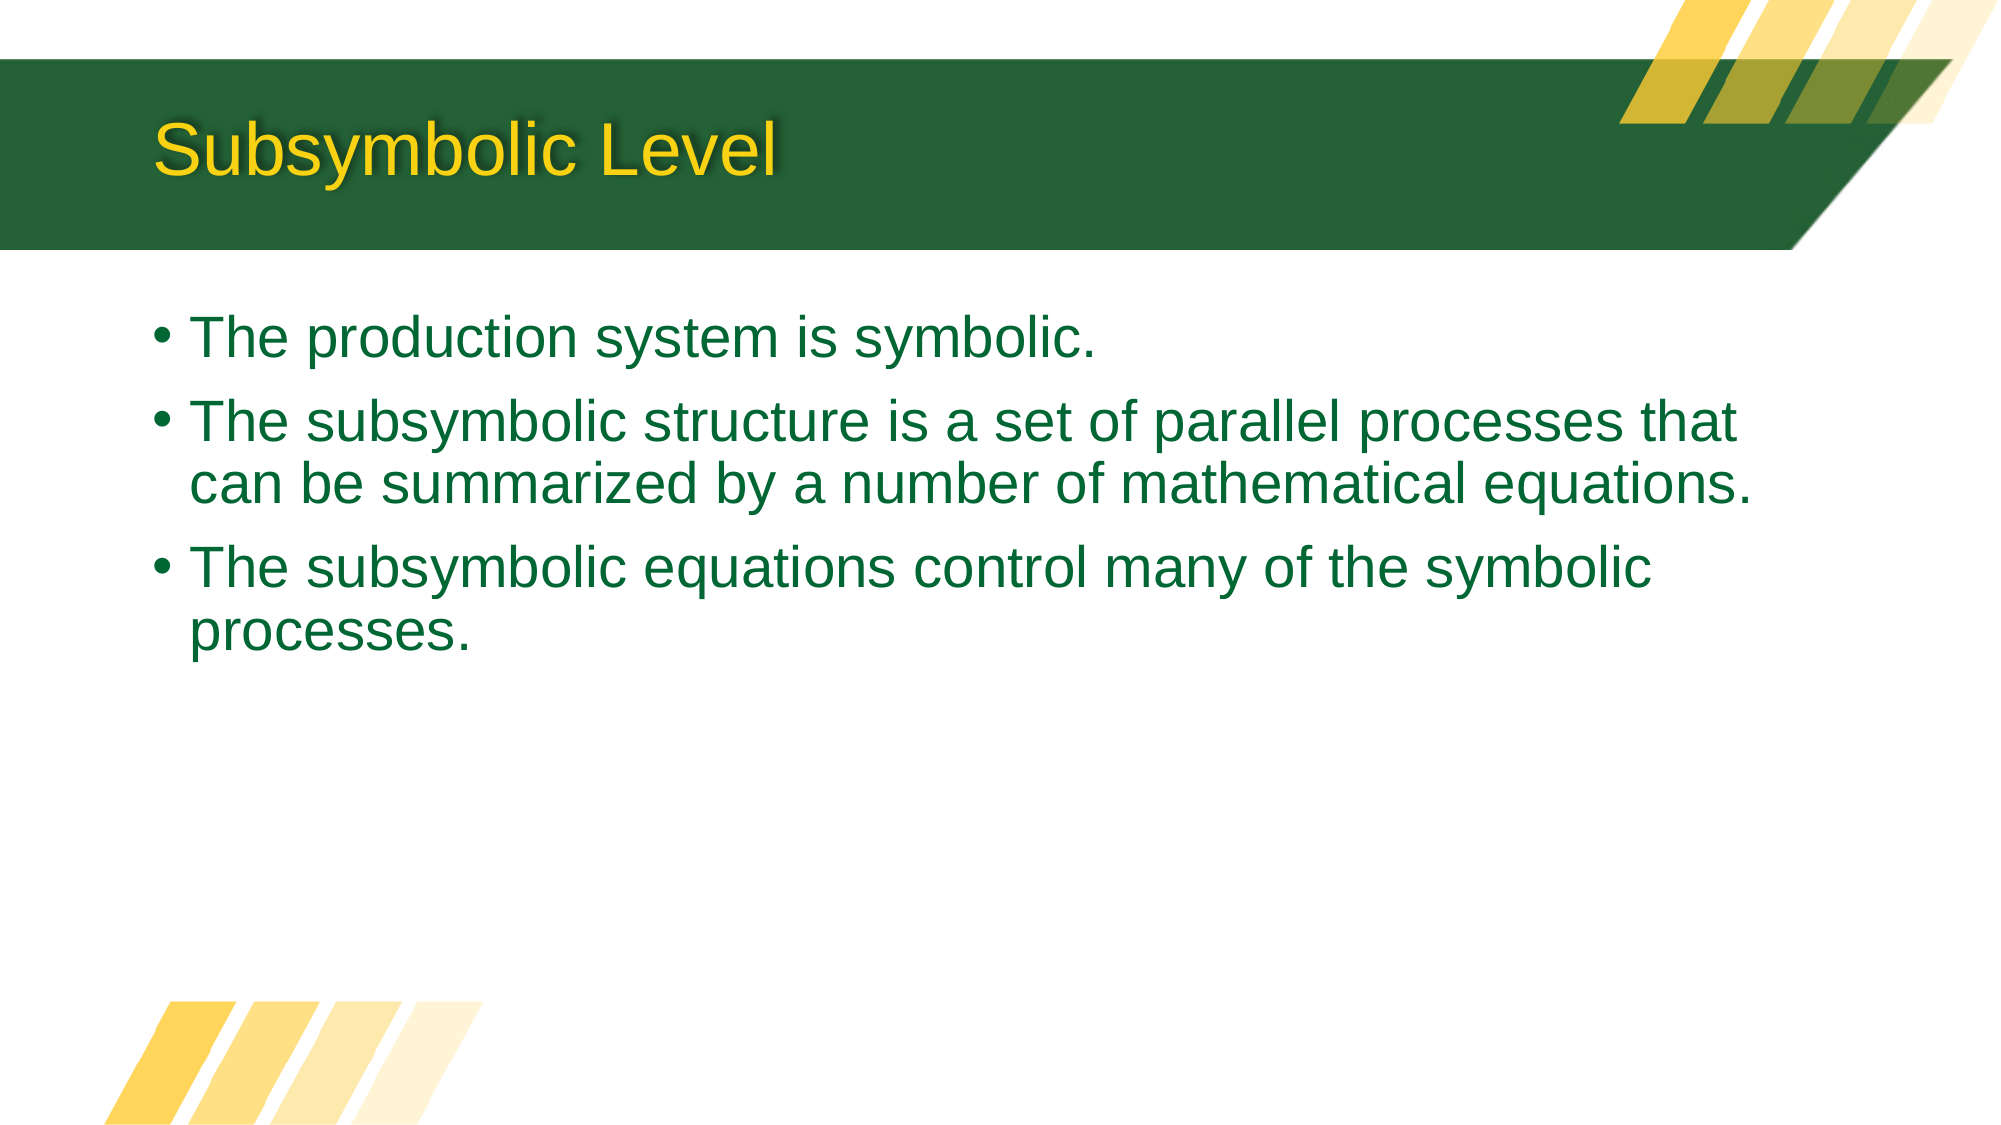

# Subsymbolic Level
The production system is symbolic.
The subsymbolic structure is a set of parallel processes that can be summarized by a number of mathematical equations.
The subsymbolic equations control many of the symbolic processes.